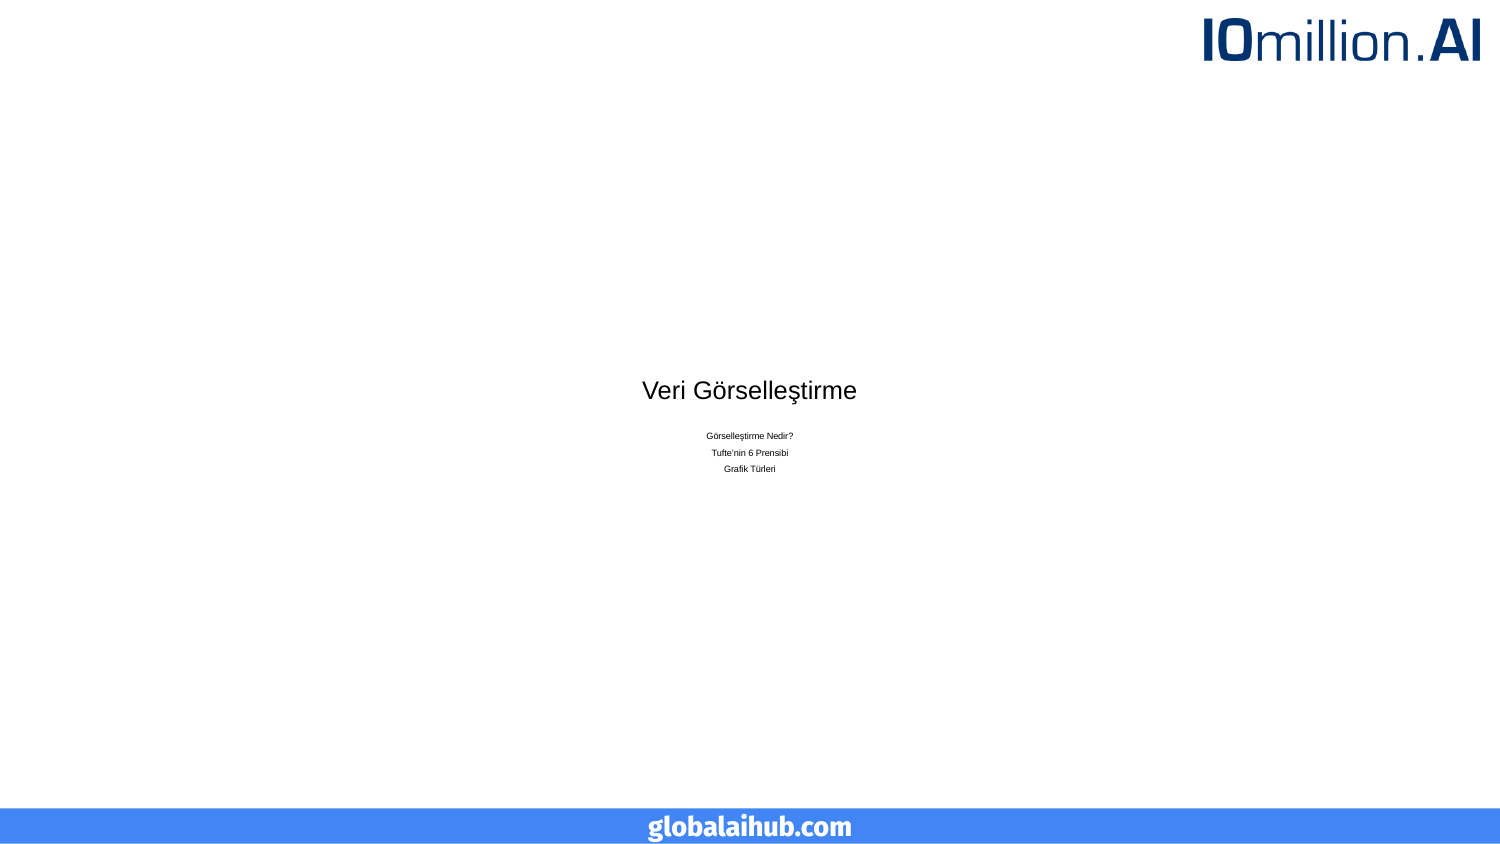

# Veri Görselleştirme

Görselleştirme Nedir?
Tufte’nin 6 Prensibi
Grafik Türleri